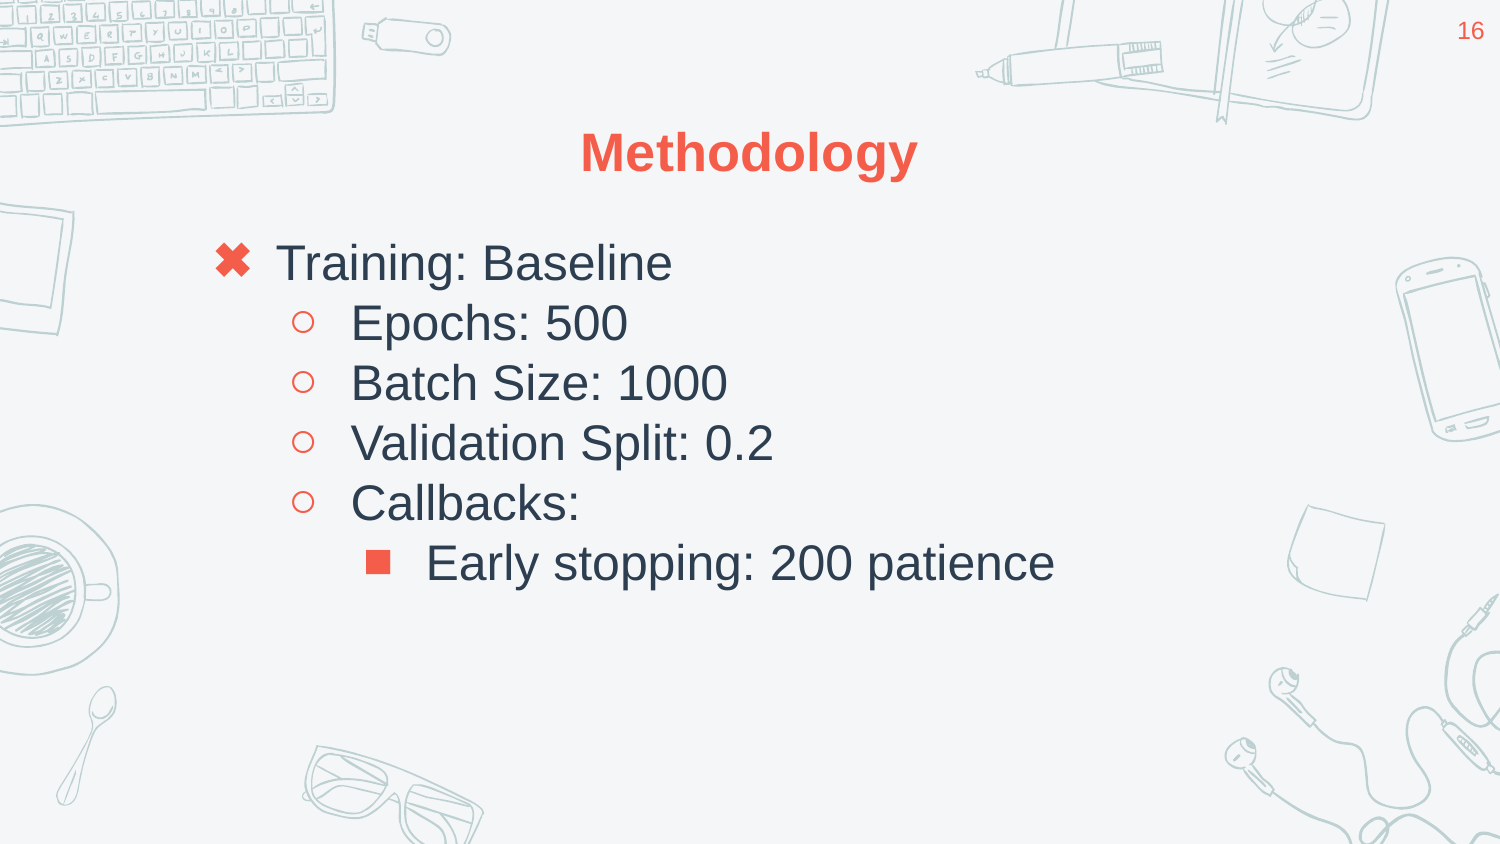

16
# Methodology
Training: Baseline
Epochs: 500
Batch Size: 1000
Validation Split: 0.2
Callbacks:
Early stopping: 200 patience